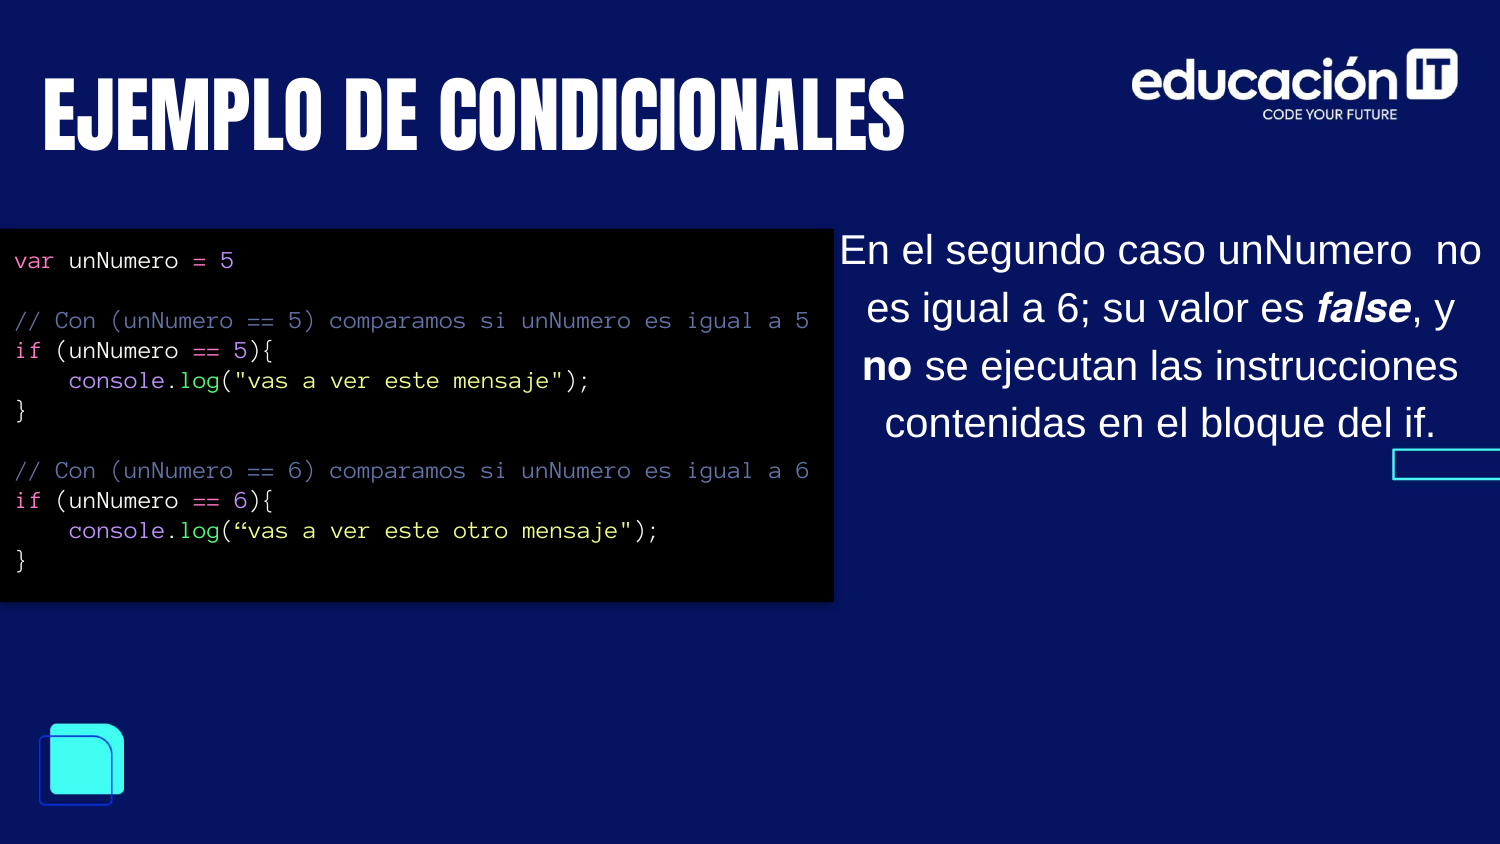

EJEMPLO DE CONDICIONALES

En el segundo caso unNumero  no es igual a 6; su valor es false, y no se ejecutan las instrucciones contenidas en el bloque del if.

var unNumero = 5

// Con (unNumero == 5) comparamos si unNumero es igual a 5
if (unNumero == 5){
    console.log("vas a ver este mensaje");
}

// Con (unNumero == 6) comparamos si unNumero es igual a 6
if (unNumero == 6){
    console.log(“vas a ver este otro mensaje");
}